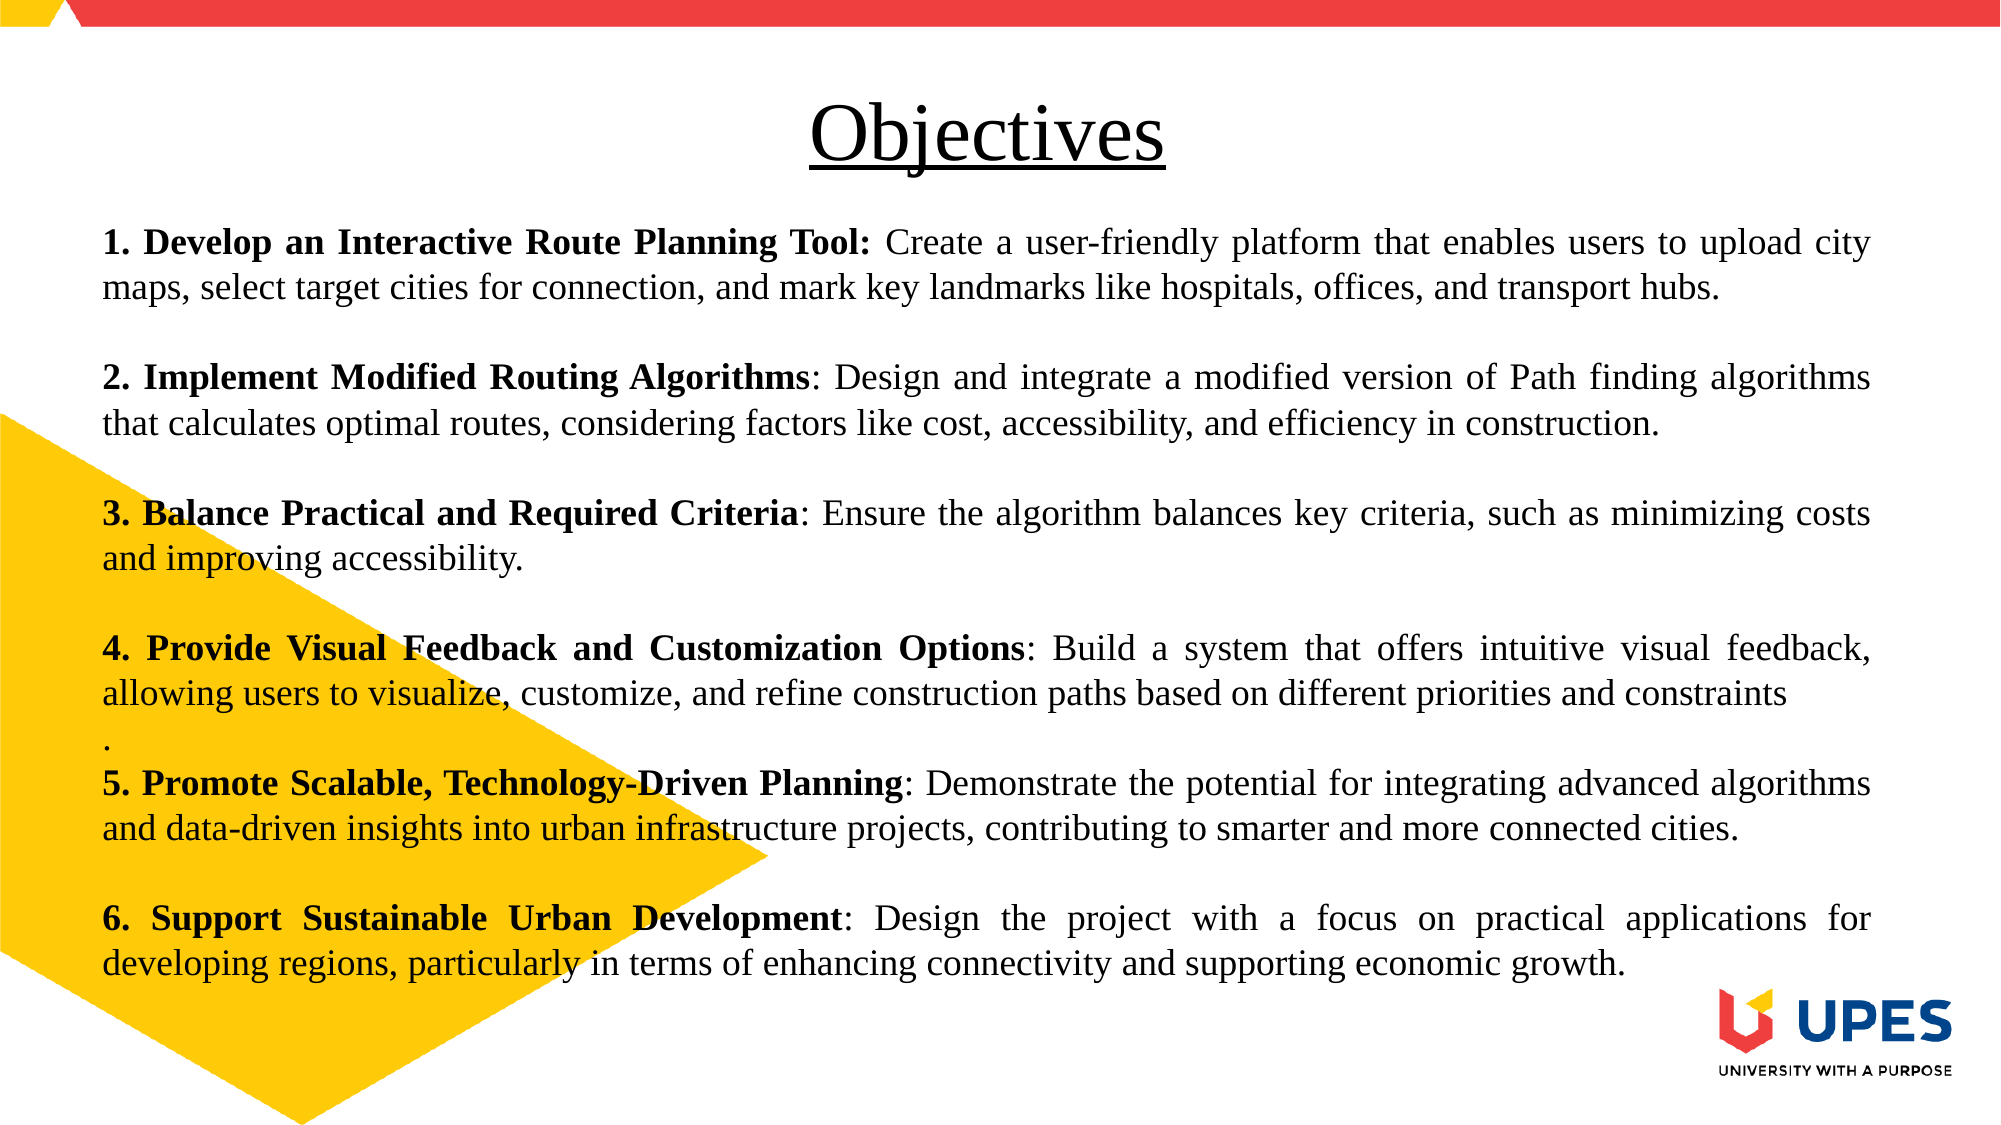

.

Objectives

1. Develop an Interactive Route Planning Tool: Create a user-friendly platform that enables users to upload city maps, select target cities for connection, and mark key landmarks like hospitals, offices, and transport hubs.

2. Implement Modified Routing Algorithms: Design and integrate a modified version of Path finding algorithms that calculates optimal routes, considering factors like cost, accessibility, and efficiency in construction.

3. Balance Practical and Required Criteria: Ensure the algorithm balances key criteria, such as minimizing costs and improving accessibility.

4. Provide Visual Feedback and Customization Options: Build a system that offers intuitive visual feedback, allowing users to visualize, customize, and refine construction paths based on different priorities and constraints
.
5. Promote Scalable, Technology-Driven Planning: Demonstrate the potential for integrating advanced algorithms and data-driven insights into urban infrastructure projects, contributing to smarter and more connected cities.

6. Support Sustainable Urban Development: Design the project with a focus on practical applications for developing regions, particularly in terms of enhancing connectivity and supporting economic growth.